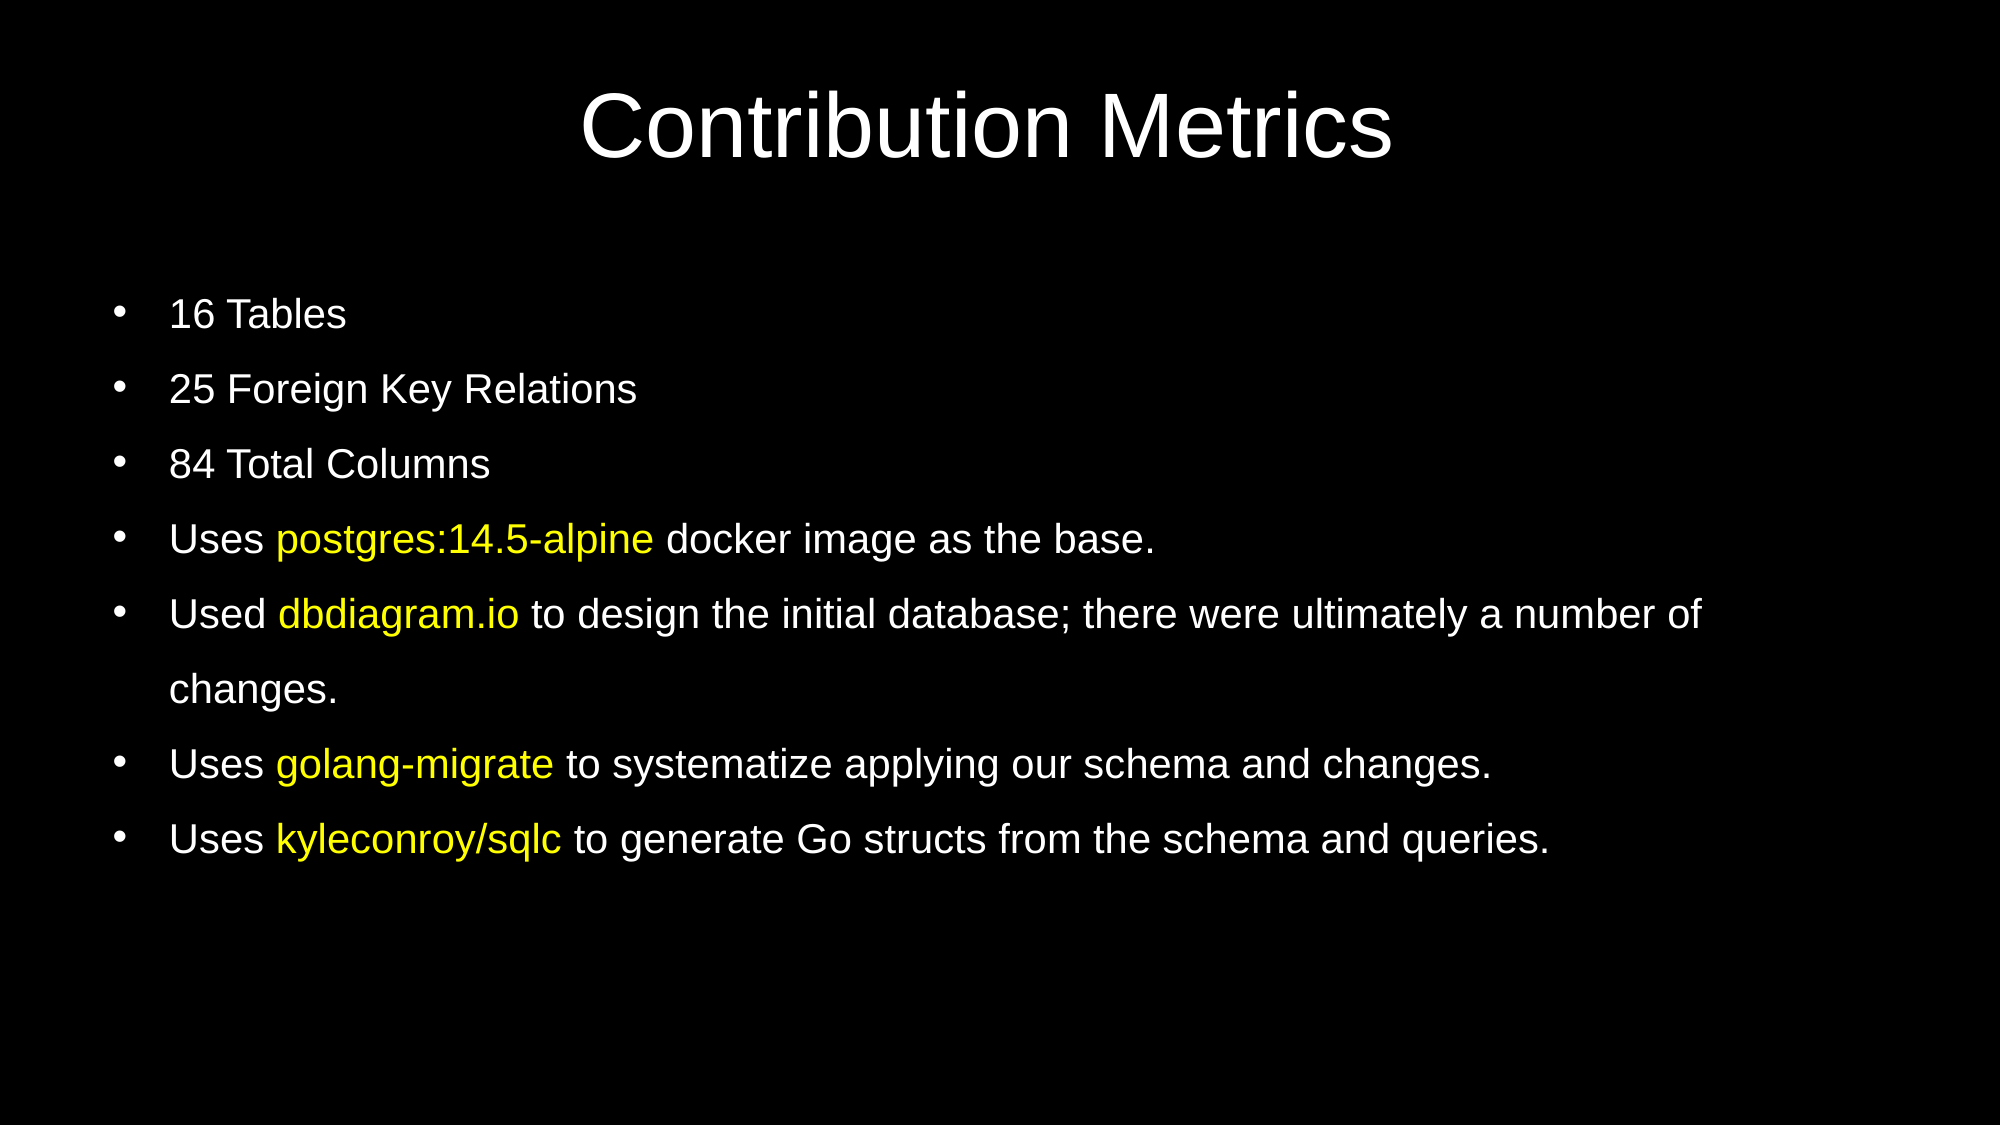

Contribution Metrics
16 Tables
25 Foreign Key Relations
84 Total Columns
Uses postgres:14.5-alpine docker image as the base.
Used dbdiagram.io to design the initial database; there were ultimately a number of changes.
Uses golang-migrate to systematize applying our schema and changes.
Uses kyleconroy/sqlc to generate Go structs from the schema and queries.